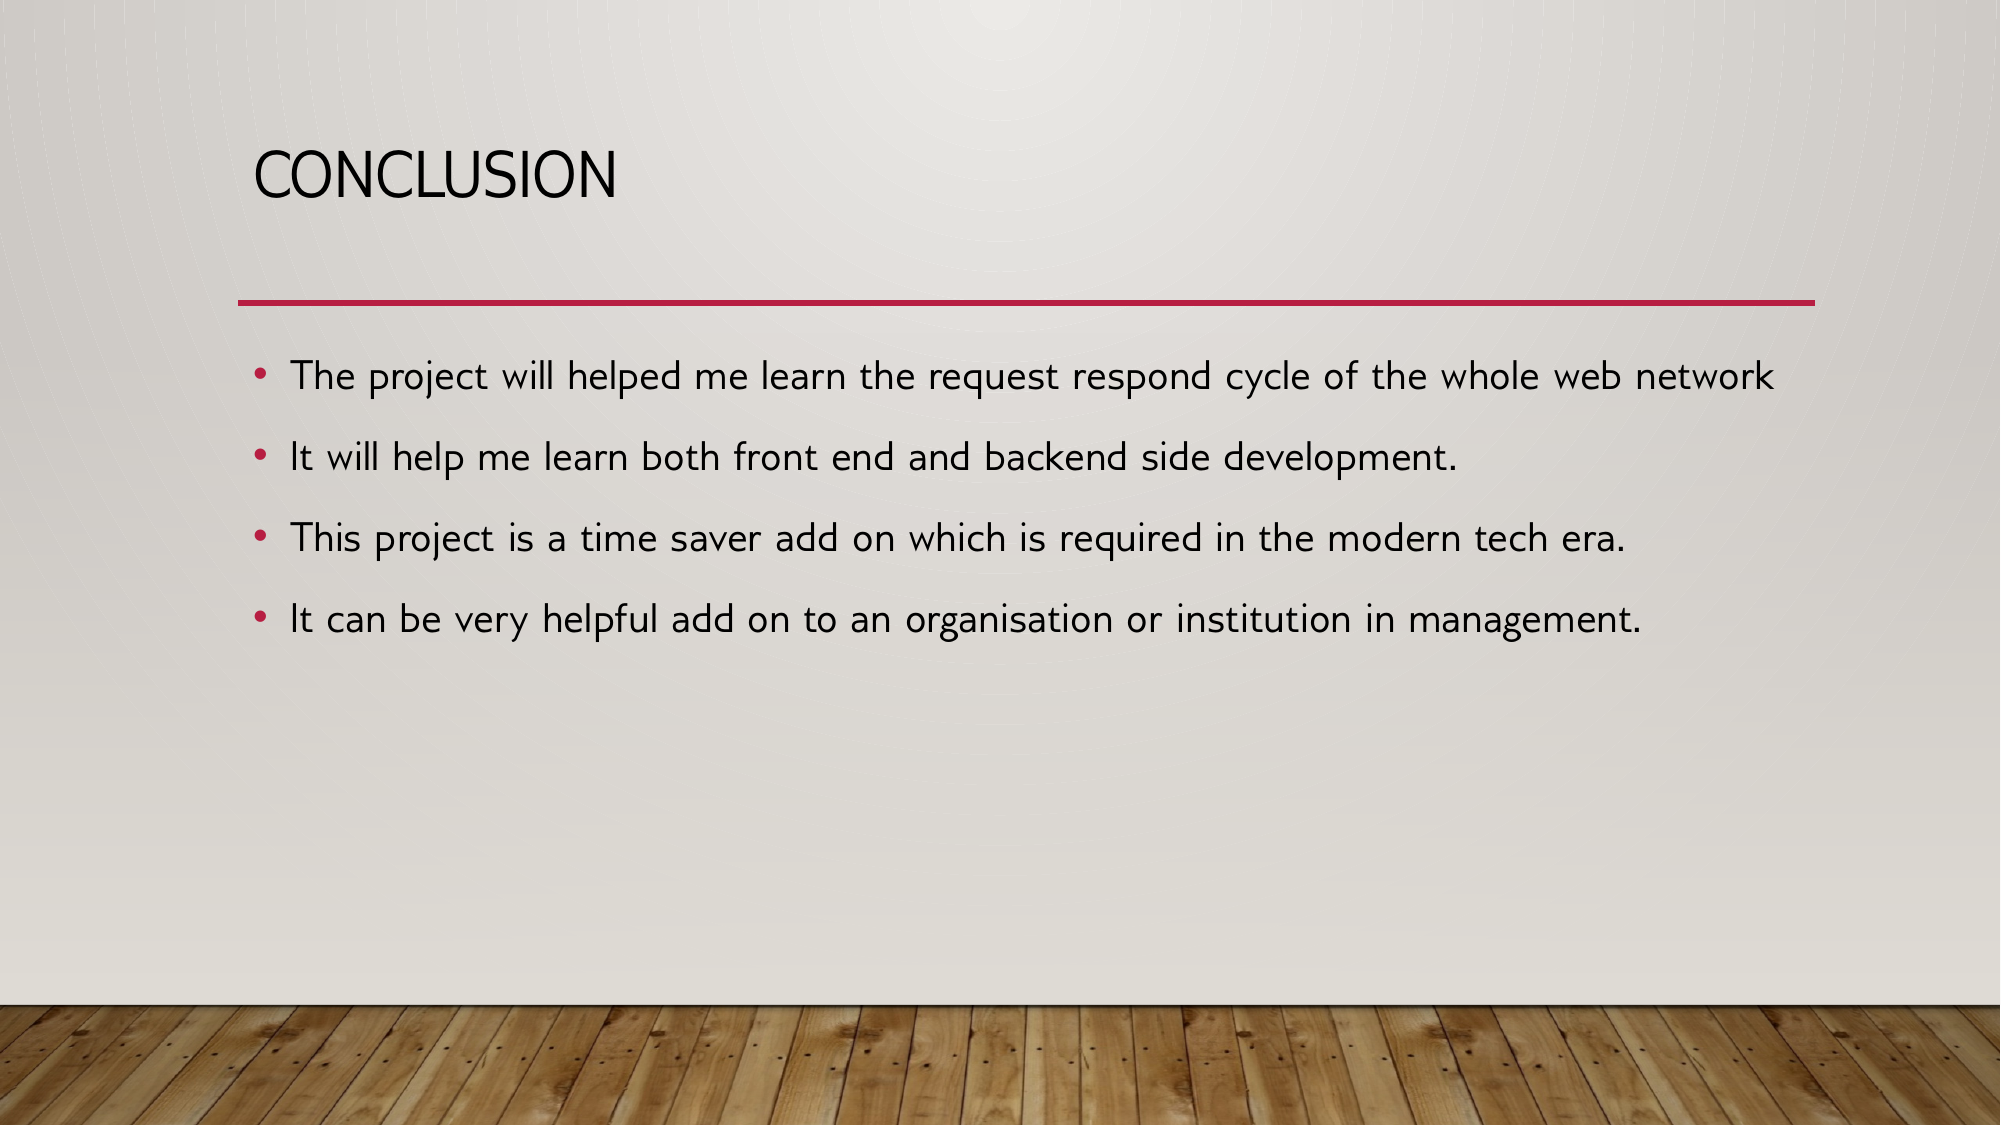

# Conclusion
The project will helped me learn the request respond cycle of the whole web network
It will help me learn both front end and backend side development.
This project is a time saver add on which is required in the modern tech era.
It can be very helpful add on to an organisation or institution in management.